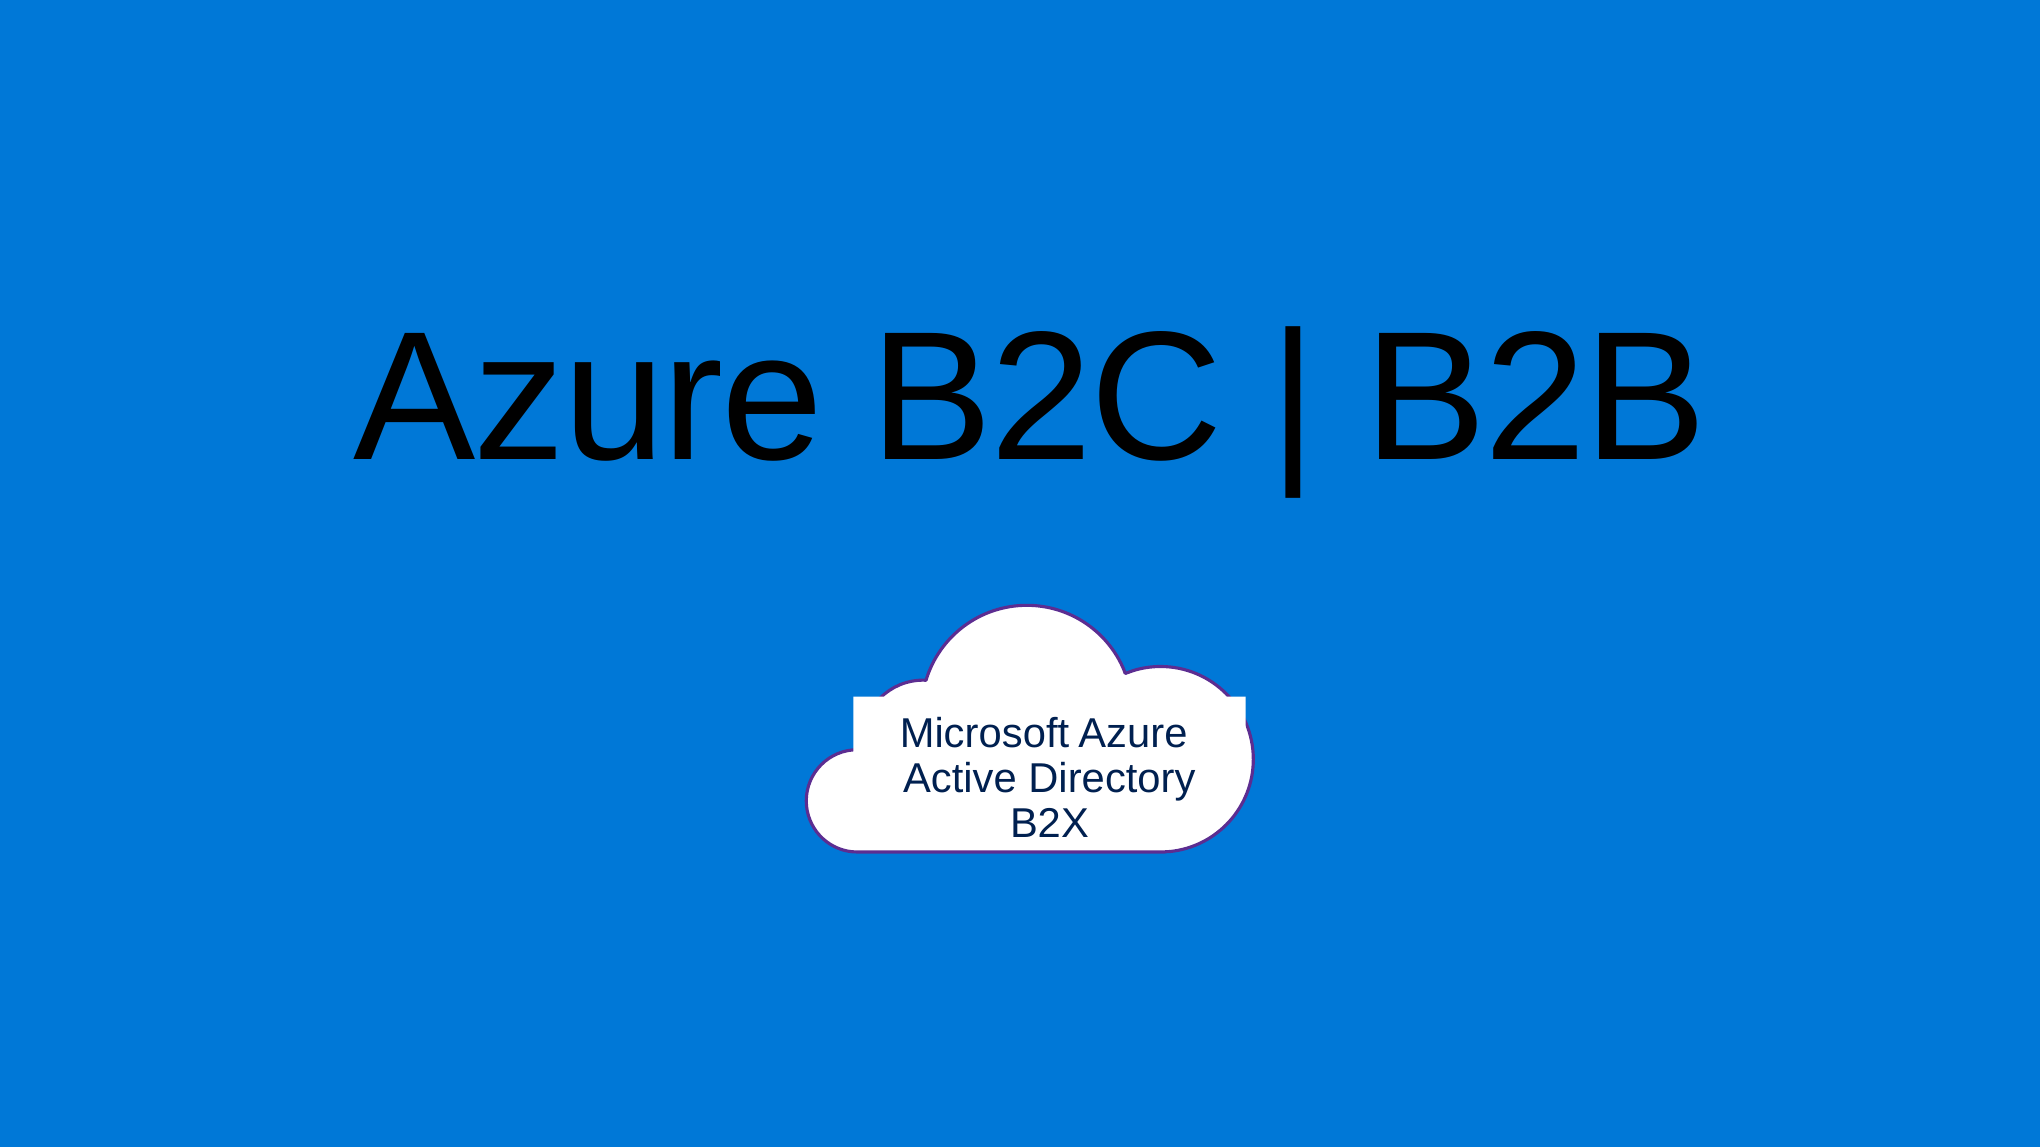

# Azure B2C | B2B

Microsoft Azure
Active Directory B2X